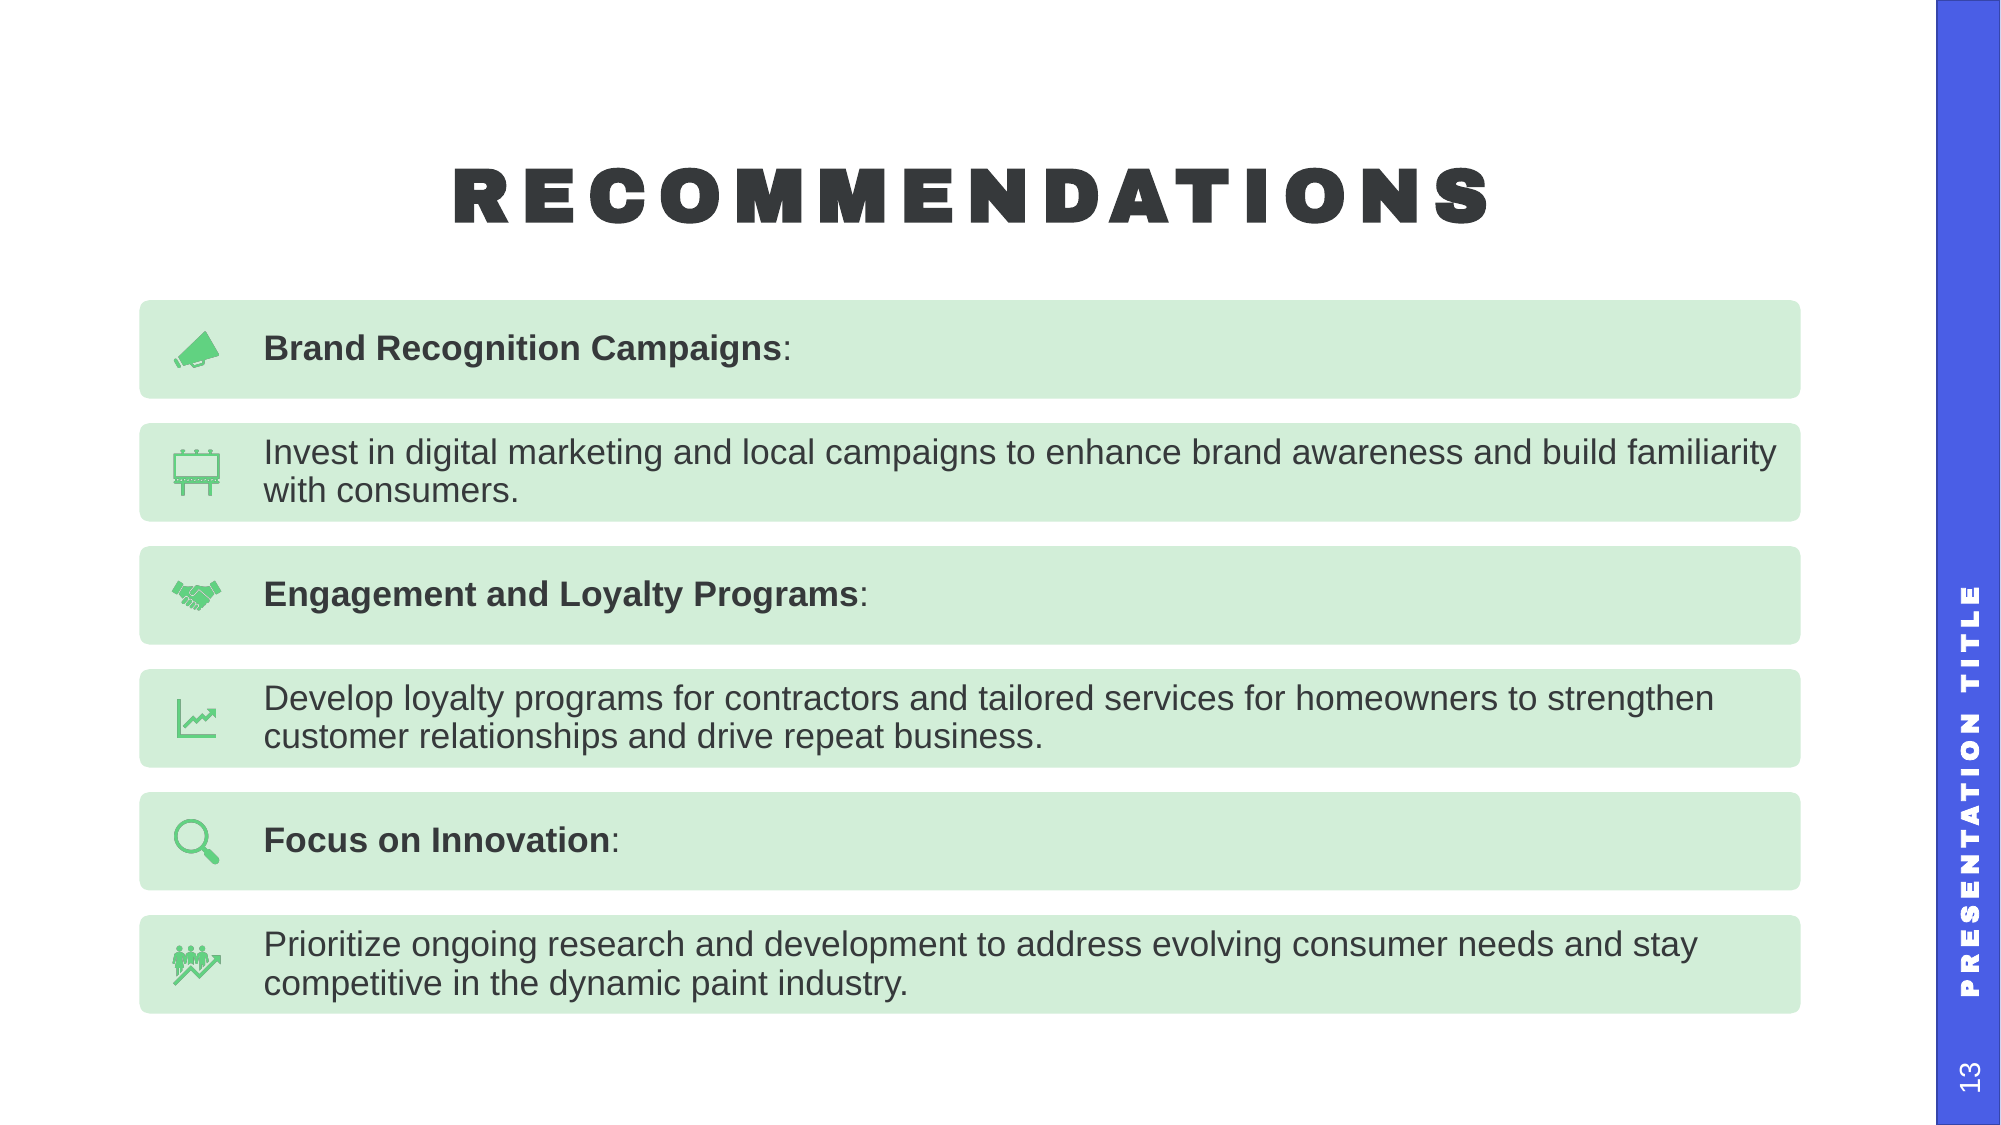

# Recommendations
Brand Recognition Campaigns:
Invest in digital marketing and local campaigns to enhance brand awareness and build familiarity with consumers.
Engagement and Loyalty Programs:
Develop loyalty programs for contractors and tailored services for homeowners to strengthen customer relationships and drive repeat business.
Focus on Innovation:
Prioritize ongoing research and development to address evolving consumer needs and stay competitive in the dynamic paint industry.
Presentation Title
13